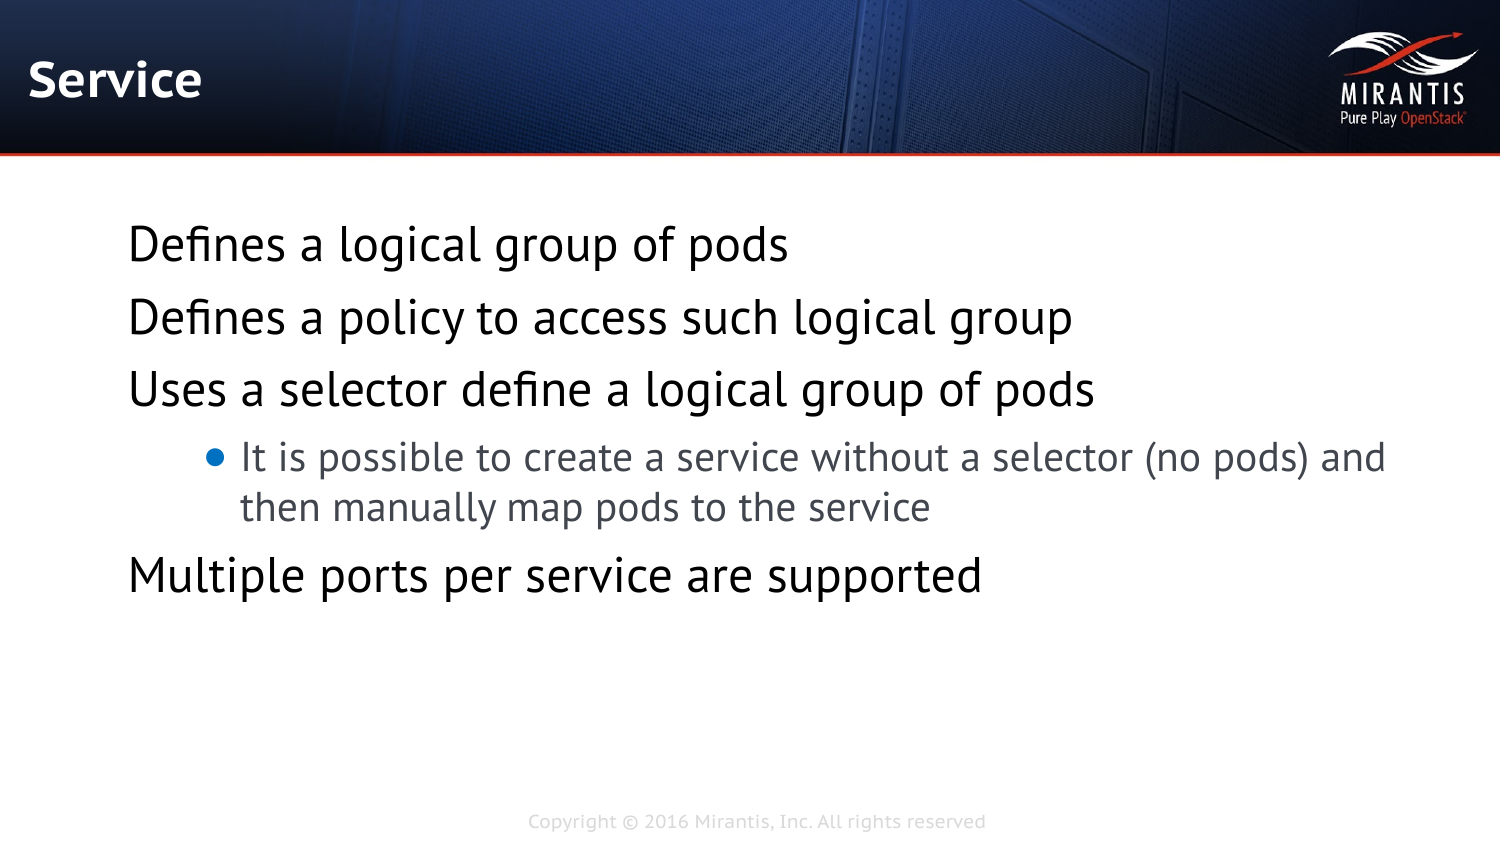

# Service
Defines a logical group of pods
Defines a policy to access such logical group
Uses a selector define a logical group of pods
It is possible to create a service without a selector (no pods) and then manually map pods to the service
Multiple ports per service are supported